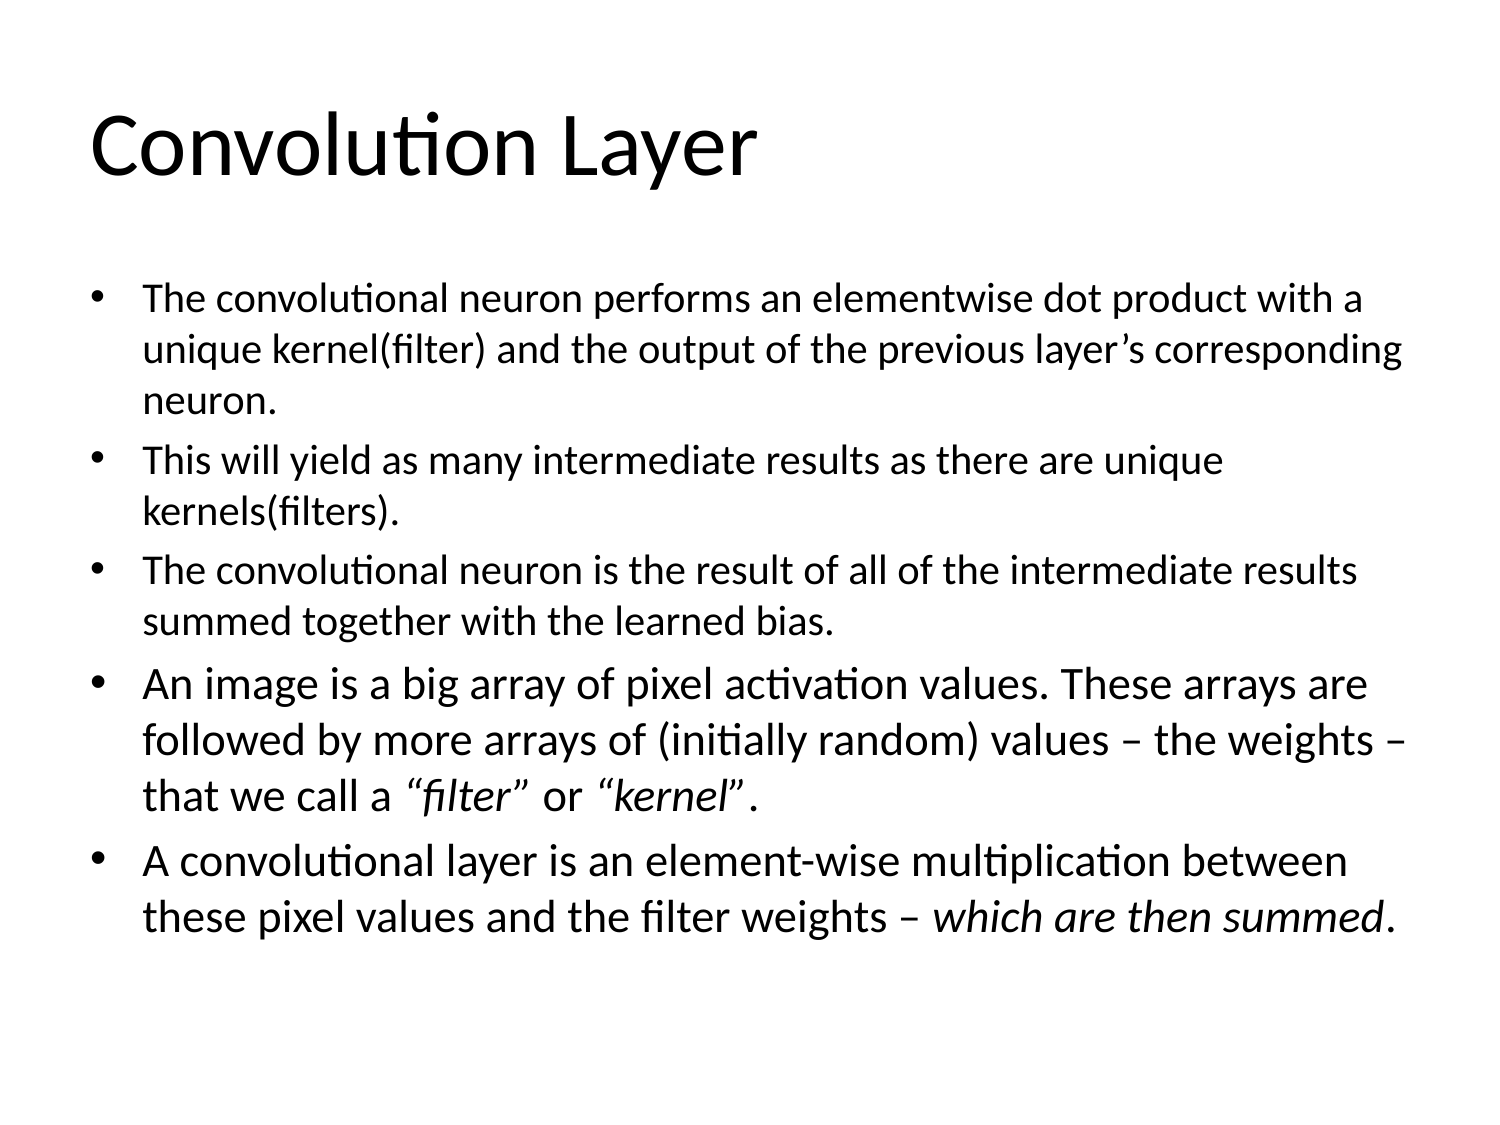

# Convolution Layer
The convolutional neuron performs an elementwise dot product with a unique kernel(filter) and the output of the previous layer’s corresponding neuron.
This will yield as many intermediate results as there are unique kernels(filters).
The convolutional neuron is the result of all of the intermediate results summed together with the learned bias.
An image is a big array of pixel activation values. These arrays are followed by more arrays of (initially random) values – the weights – that we call a “filter” or “kernel”.
A convolutional layer is an element-wise multiplication between these pixel values and the filter weights – which are then summed.